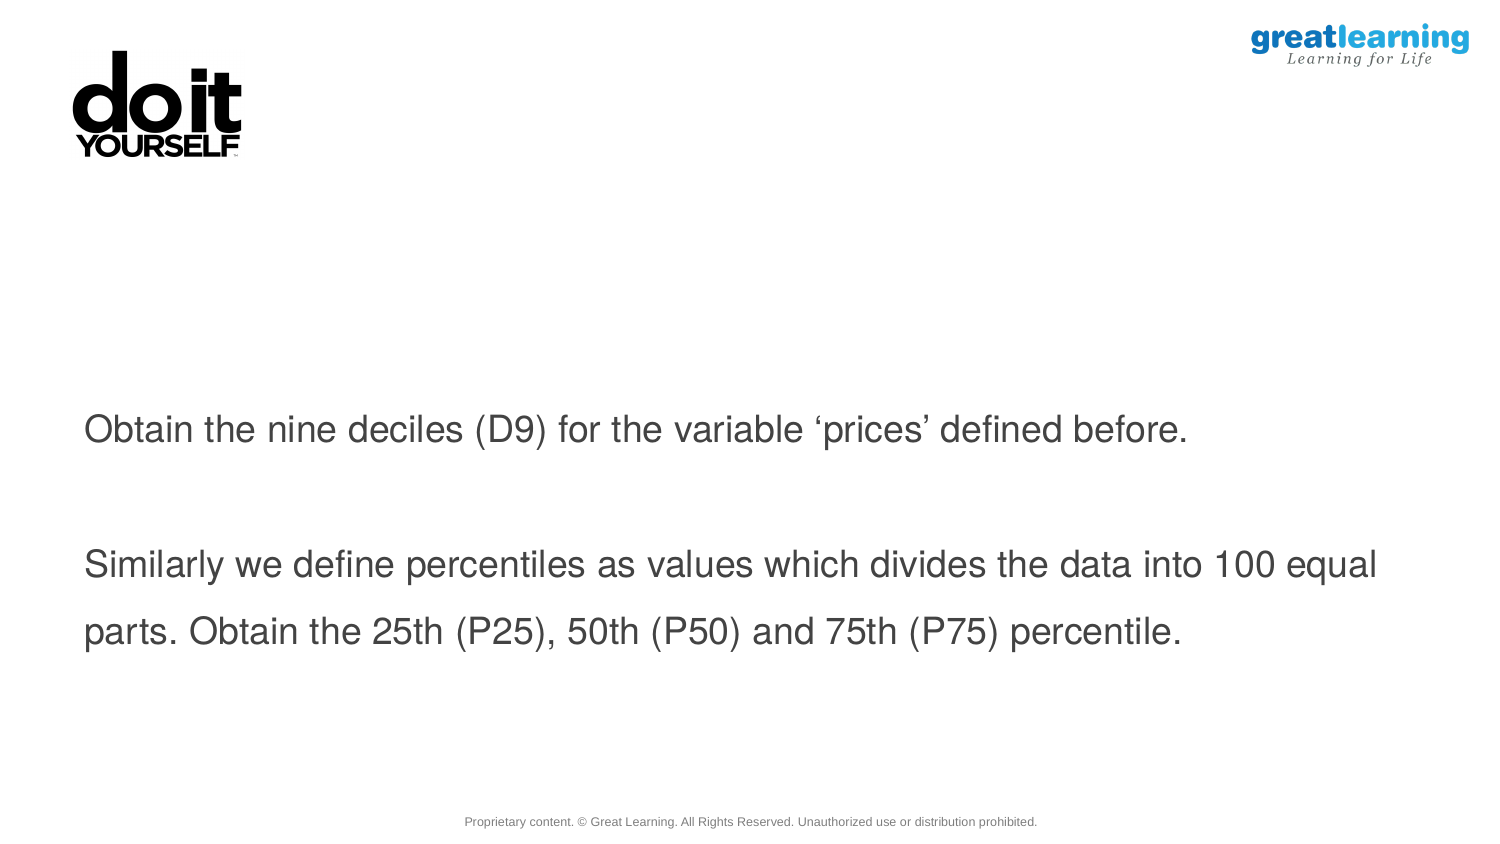

Obtain the nine deciles (D9) for the variable ‘prices’ defined before.

Similarly we define percentiles as values which divides the data into 100 equal parts. Obtain the 25th (P25), 50th (P50) and 75th (P75) percentile.